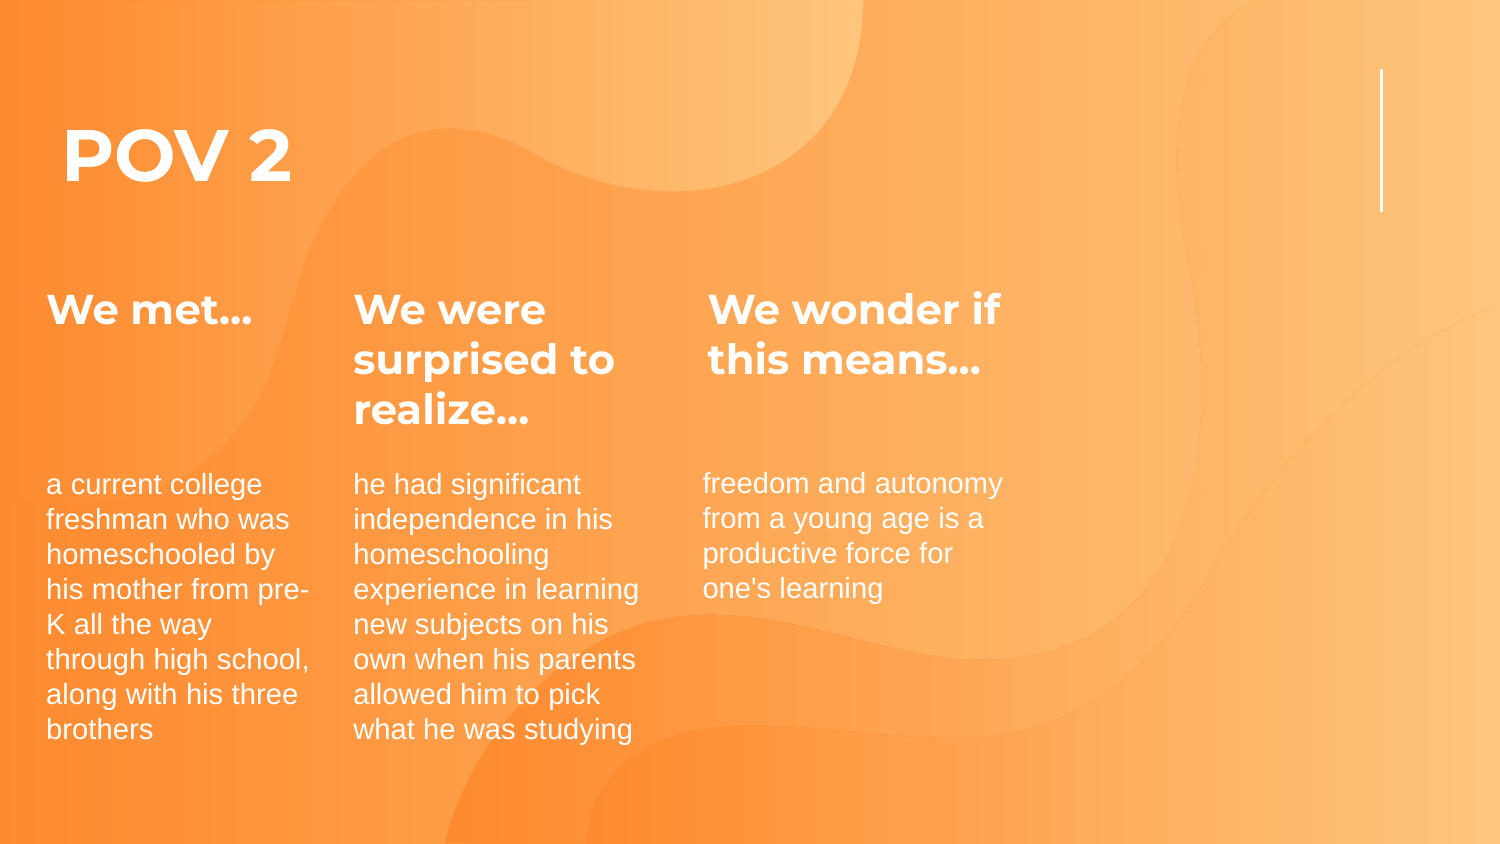

# POV 2
We met…
We were
surprised to realize…
We wonder if this means…
freedom and autonomy from a young age is a productive force for one's learning
he had significant independence in his homeschooling experience in learning new subjects on his own when his parents allowed him to pick what he was studying
a current college freshman who was homeschooled by his mother from pre-K all the way through high school, along with his three brothers